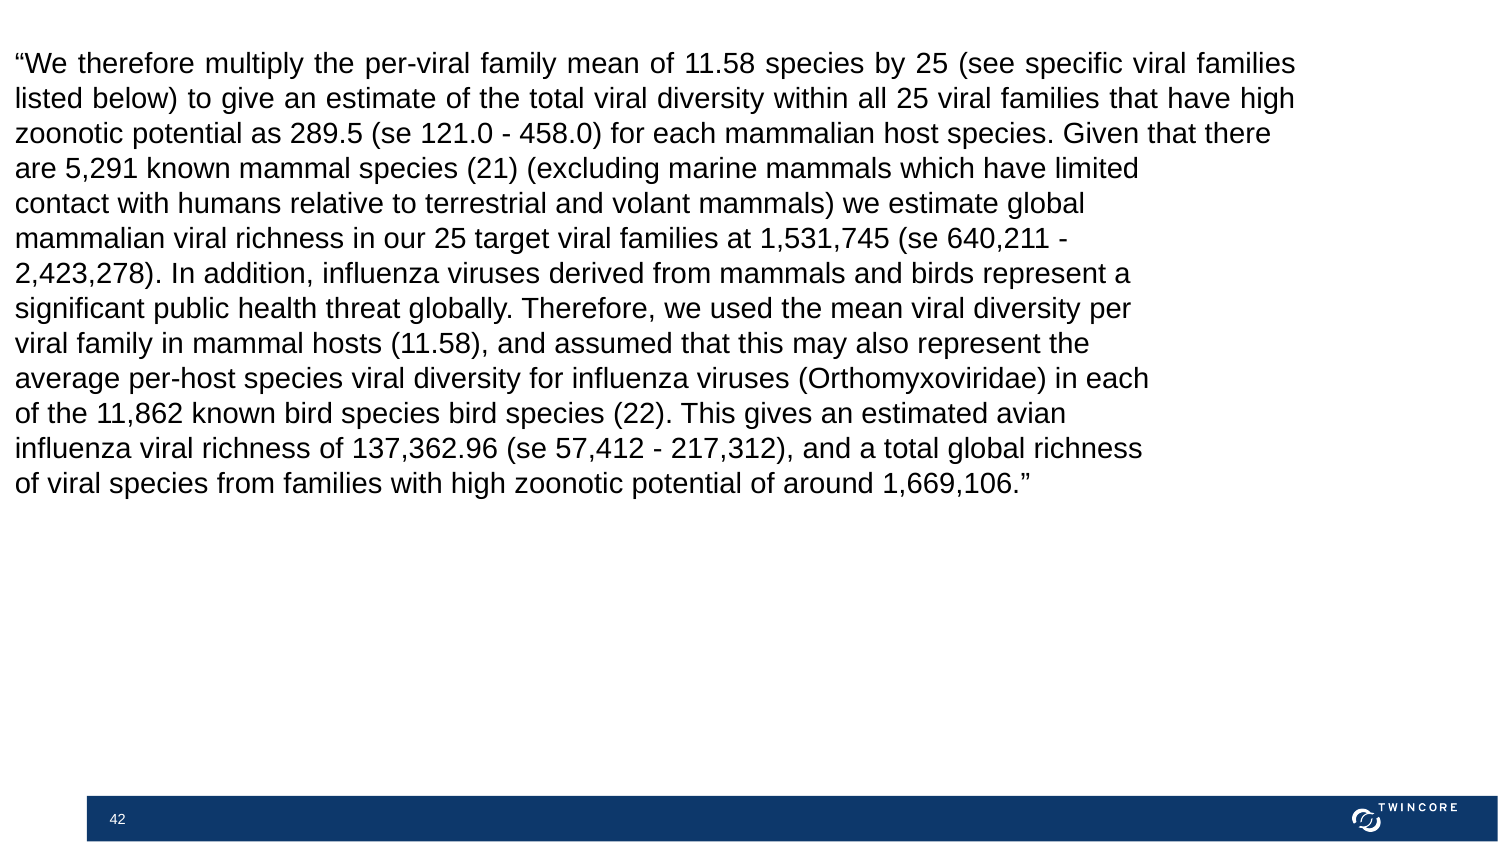

“We therefore multiply the per-viral family mean of 11.58 species by 25 (see specific viral families listed below) to give an estimate of the total viral diversity within all 25 viral families that have high zoonotic potential as 289.5 (se 121.0 - 458.0) for each mammalian host species. Given that there
are 5,291 known mammal species (21) (excluding marine mammals which have limited
contact with humans relative to terrestrial and volant mammals) we estimate global
mammalian viral richness in our 25 target viral families at 1,531,745 (se 640,211 -
2,423,278). In addition, influenza viruses derived from mammals and birds represent a
significant public health threat globally. Therefore, we used the mean viral diversity per
viral family in mammal hosts (11.58), and assumed that this may also represent the
average per-host species viral diversity for influenza viruses (Orthomyxoviridae) in each
of the 11,862 known bird species bird species (22). This gives an estimated avian
influenza viral richness of 137,362.96 (se 57,412 - 217,312), and a total global richness
of viral species from families with high zoonotic potential of around 1,669,106.”